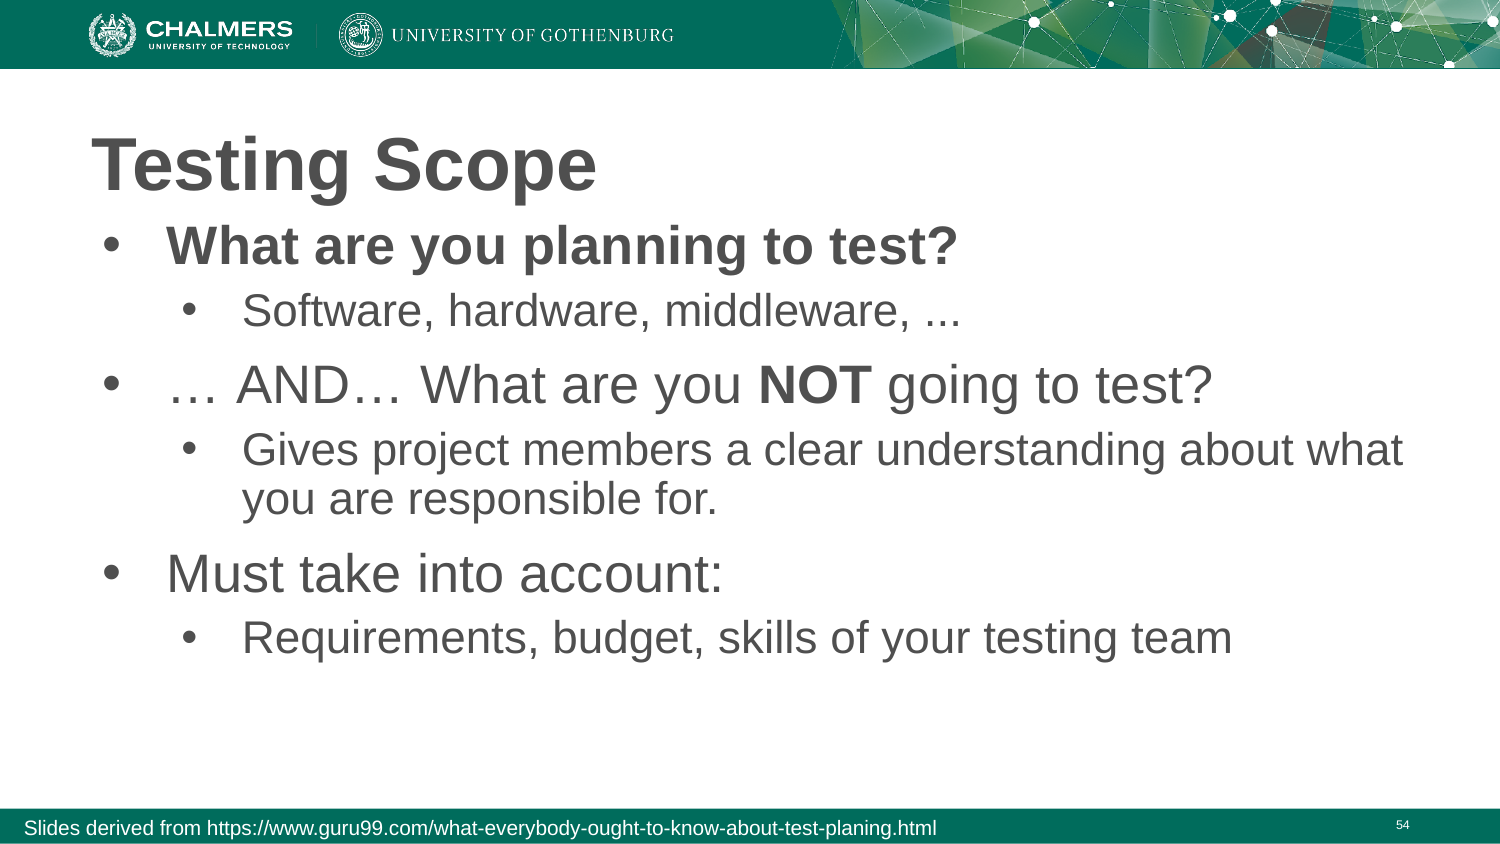

# Testing Scope
What are you planning to test?
Software, hardware, middleware, ...
… AND… What are you NOT going to test?
Gives project members a clear understanding about what you are responsible for.
Must take into account:
Requirements, budget, skills of your testing team
Slides derived from https://www.guru99.com/what-everybody-ought-to-know-about-test-planing.html
54